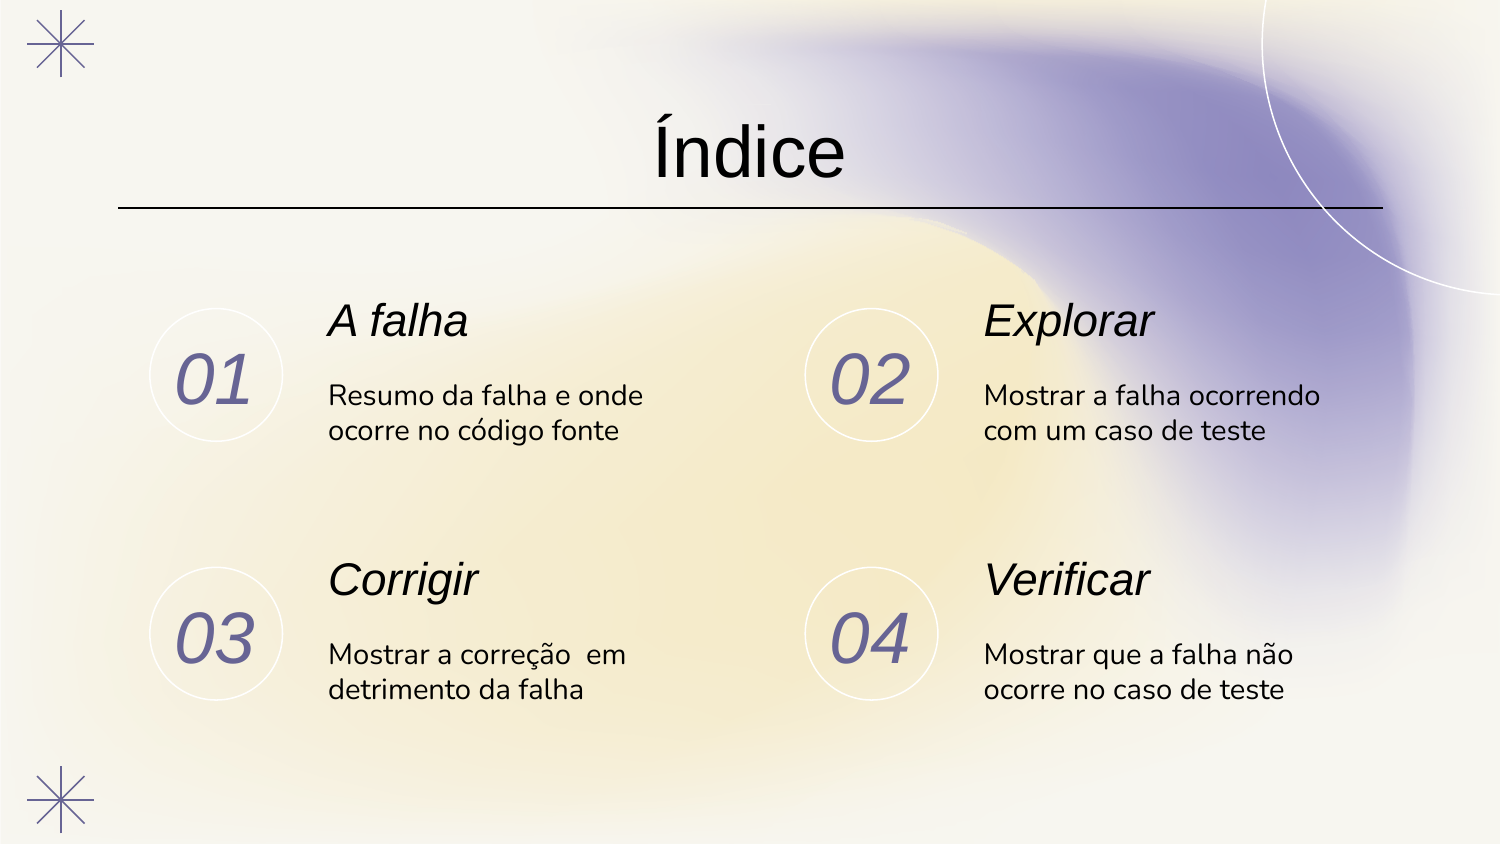

Índice
A falha
Explorar

# 01
02
Resumo da falha e onde ocorre no código fonte
Mostrar a falha ocorrendo com um caso de teste
Corrigir
Verificar

03
04
Mostrar a correção  em detrimento da falha
Mostrar que a falha não ocorre no caso de teste